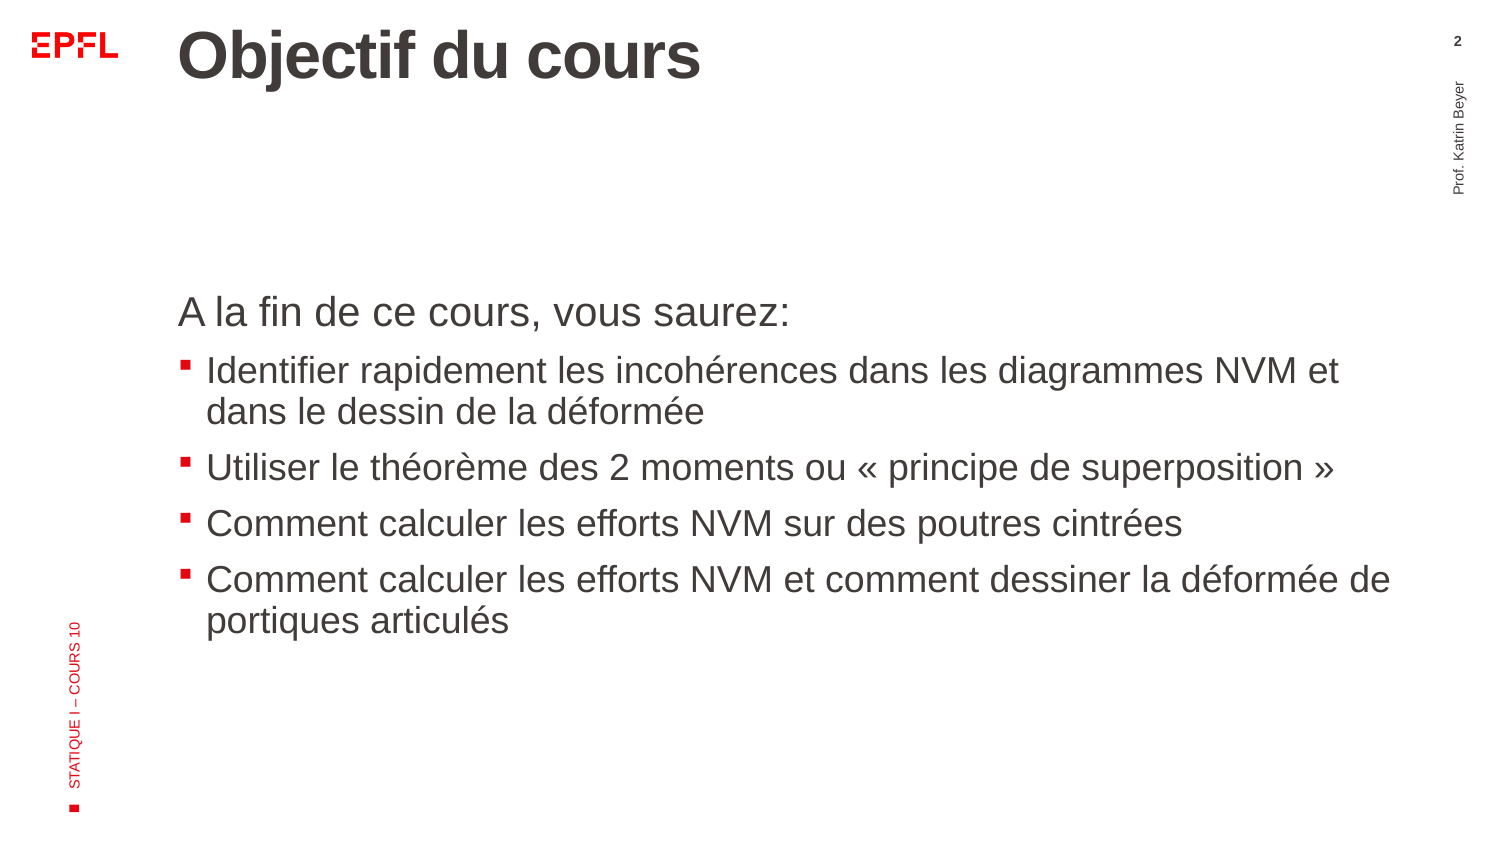

# Objectif du cours
2
A la fin de ce cours, vous saurez:
Identifier rapidement les incohérences dans les diagrammes NVM et dans le dessin de la déformée
Utiliser le théorème des 2 moments ou « principe de superposition »
Comment calculer les efforts NVM sur des poutres cintrées
Comment calculer les efforts NVM et comment dessiner la déformée de portiques articulés

Prof. Katrin Beyer
STATIQUE I – COURS 10